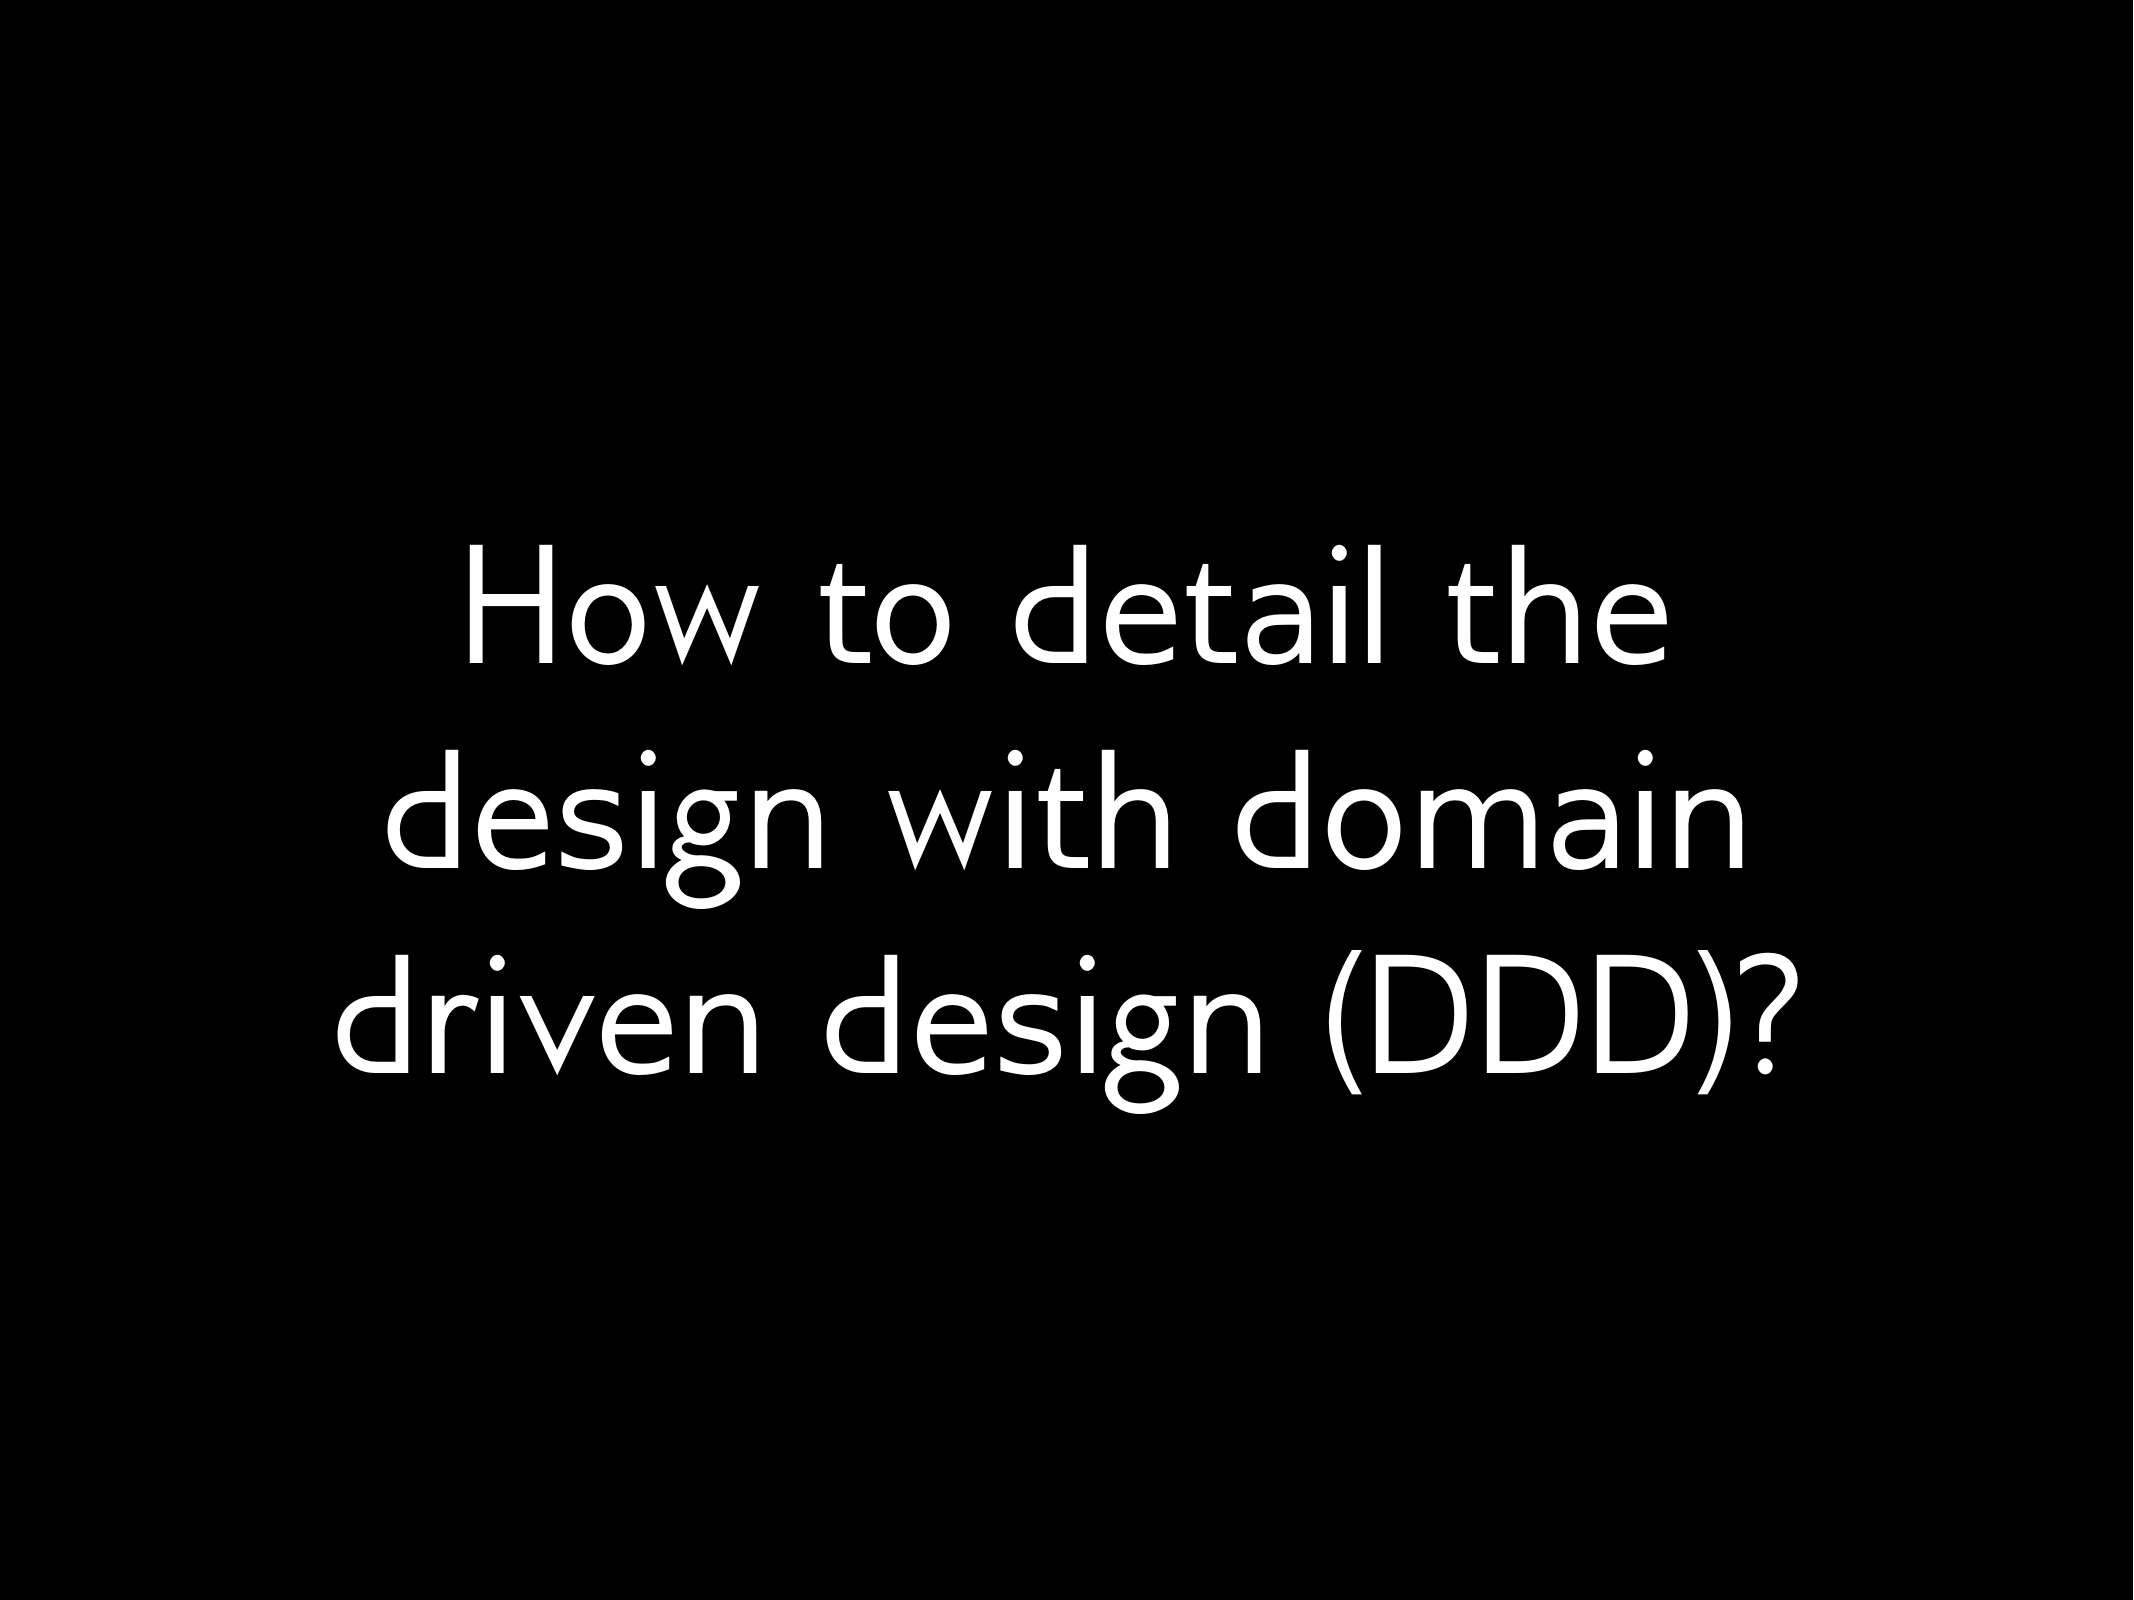

# How to detail the design with domain driven design (DDD)?